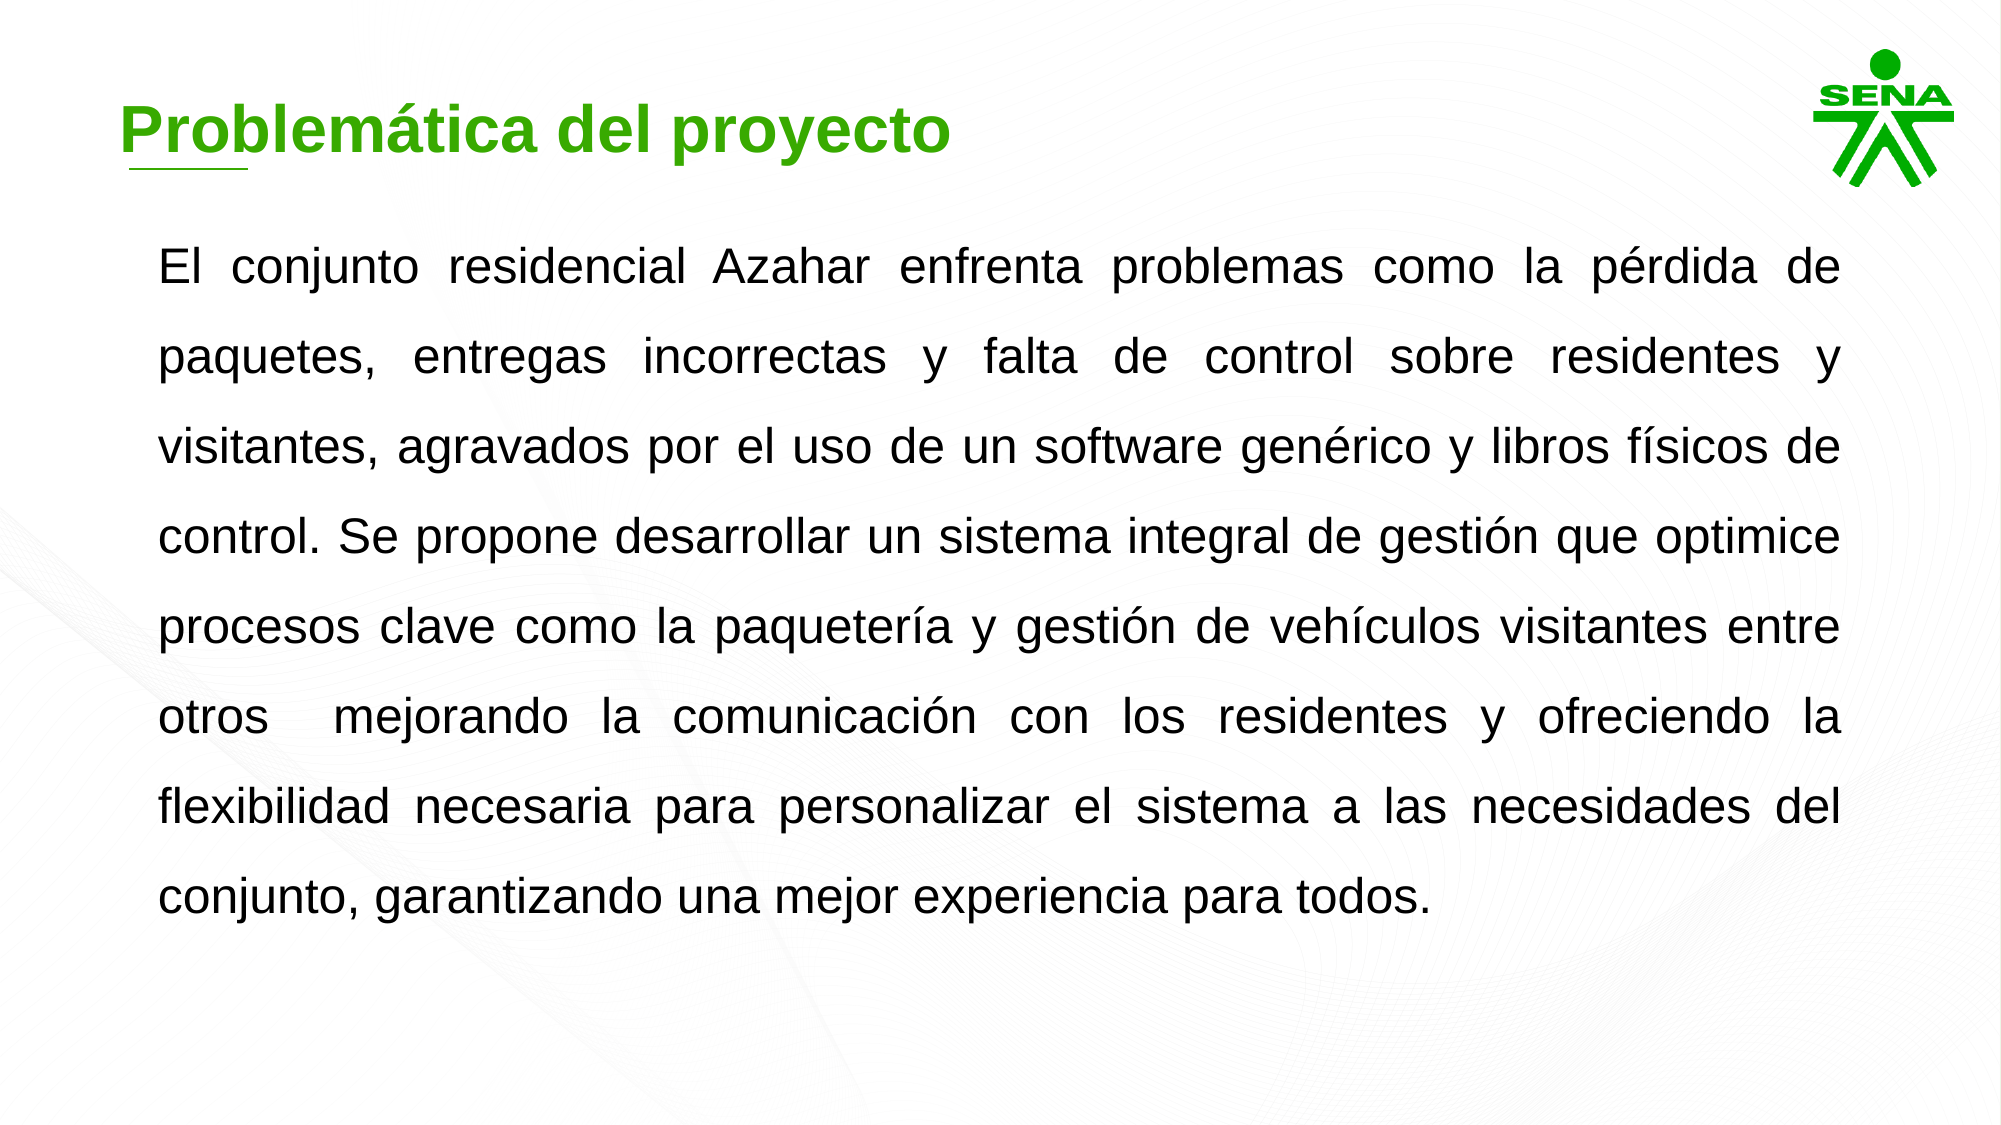

Problemática del proyecto
El conjunto residencial Azahar enfrenta problemas como la pérdida de paquetes, entregas incorrectas y falta de control sobre residentes y visitantes, agravados por el uso de un software genérico y libros físicos de control. Se propone desarrollar un sistema integral de gestión que optimice procesos clave como la paquetería y gestión de vehículos visitantes entre otros  mejorando la comunicación con los residentes y ofreciendo la flexibilidad necesaria para personalizar el sistema a las necesidades del conjunto, garantizando una mejor experiencia para todos.